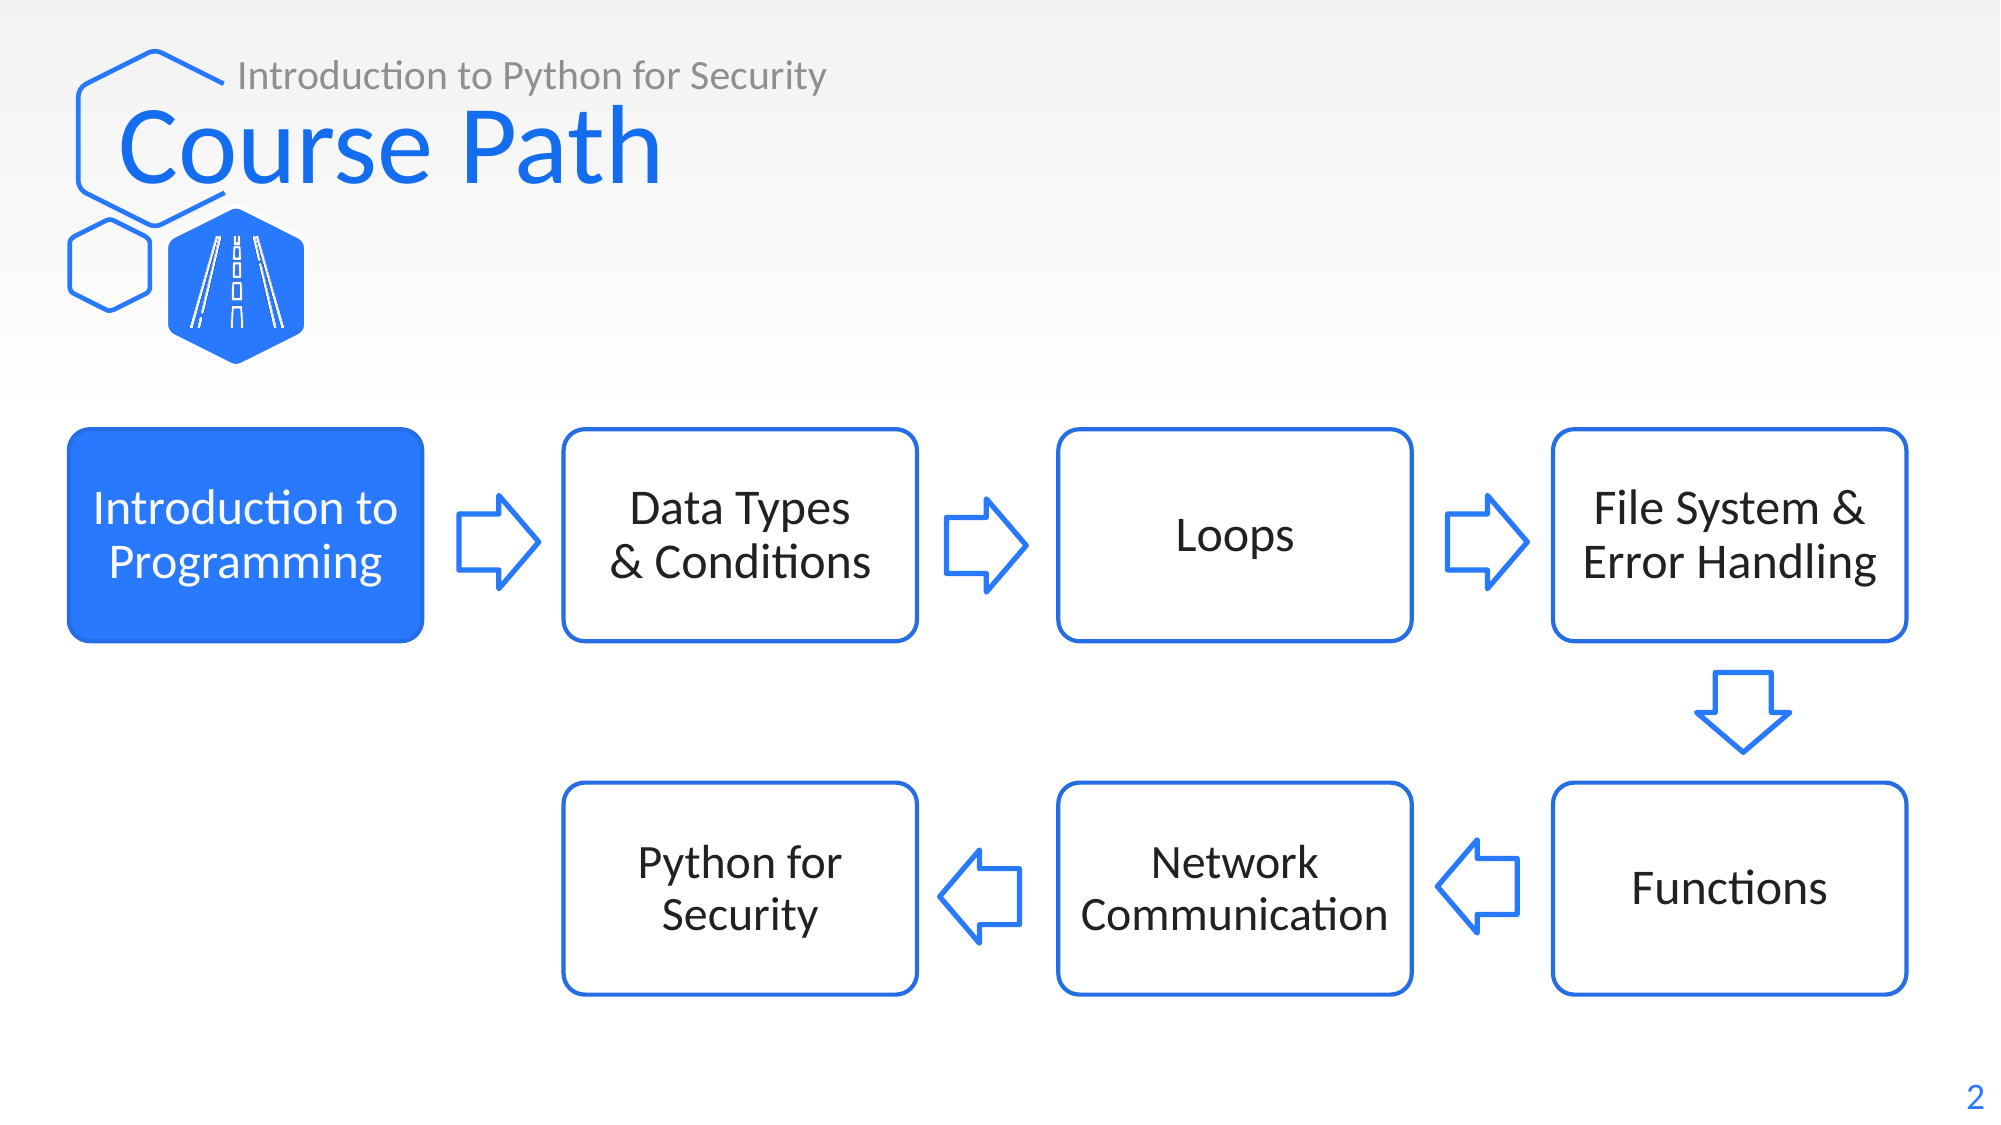

Introduction to Python for Security
# Course Path

Introduction to Programming
Data Types
& Conditions
Loops
File System & Error Handling

Python for Security
Network Communication
Functions